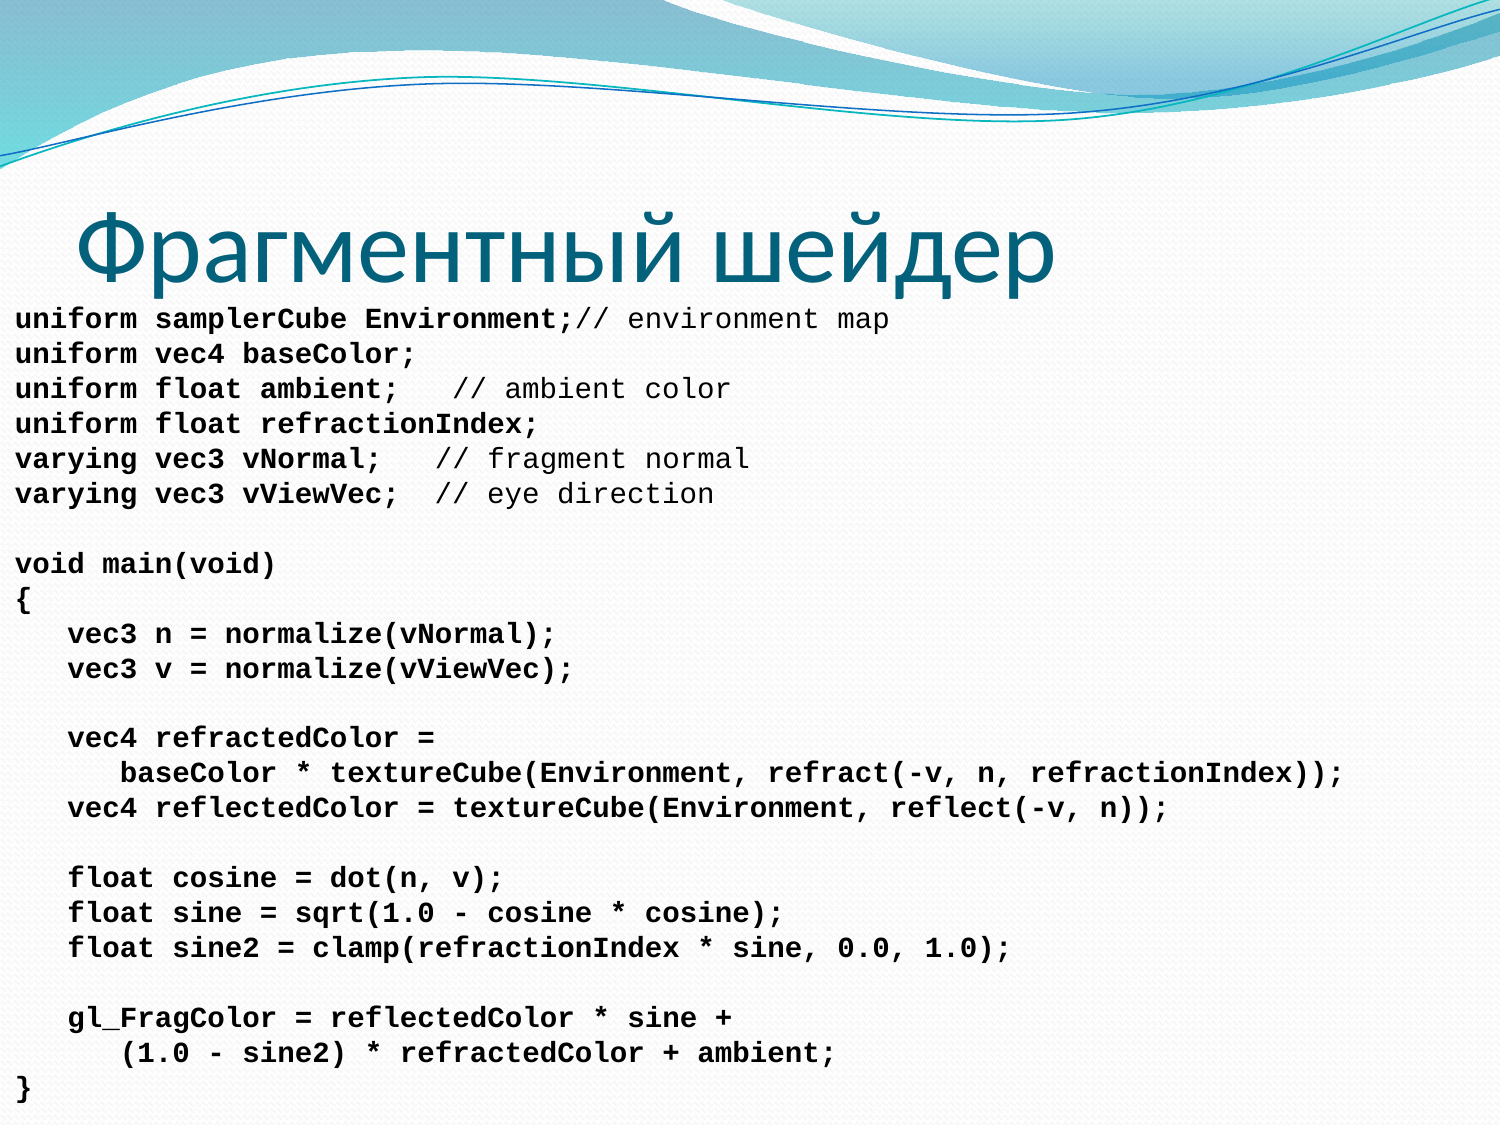

# Фрагментный шейдер
uniform samplerCube Environment;// environment map
uniform vec4 baseColor;
uniform float ambient;   // ambient color
uniform float refractionIndex;
varying vec3 vNormal;   // fragment normal
varying vec3 vViewVec;  // eye direction

void main(void)
{
   vec3 n = normalize(vNormal);
   vec3 v = normalize(vViewVec);

   vec4 refractedColor =
      baseColor * textureCube(Environment, refract(-v, n, refractionIndex));
   vec4 reflectedColor = textureCube(Environment, reflect(-v, n));

   float cosine = dot(n, v);
   float sine = sqrt(1.0 - cosine * cosine);
   float sine2 = clamp(refractionIndex * sine, 0.0, 1.0);

   gl_FragColor = reflectedColor * sine +
      (1.0 - sine2) * refractedColor + ambient;
}